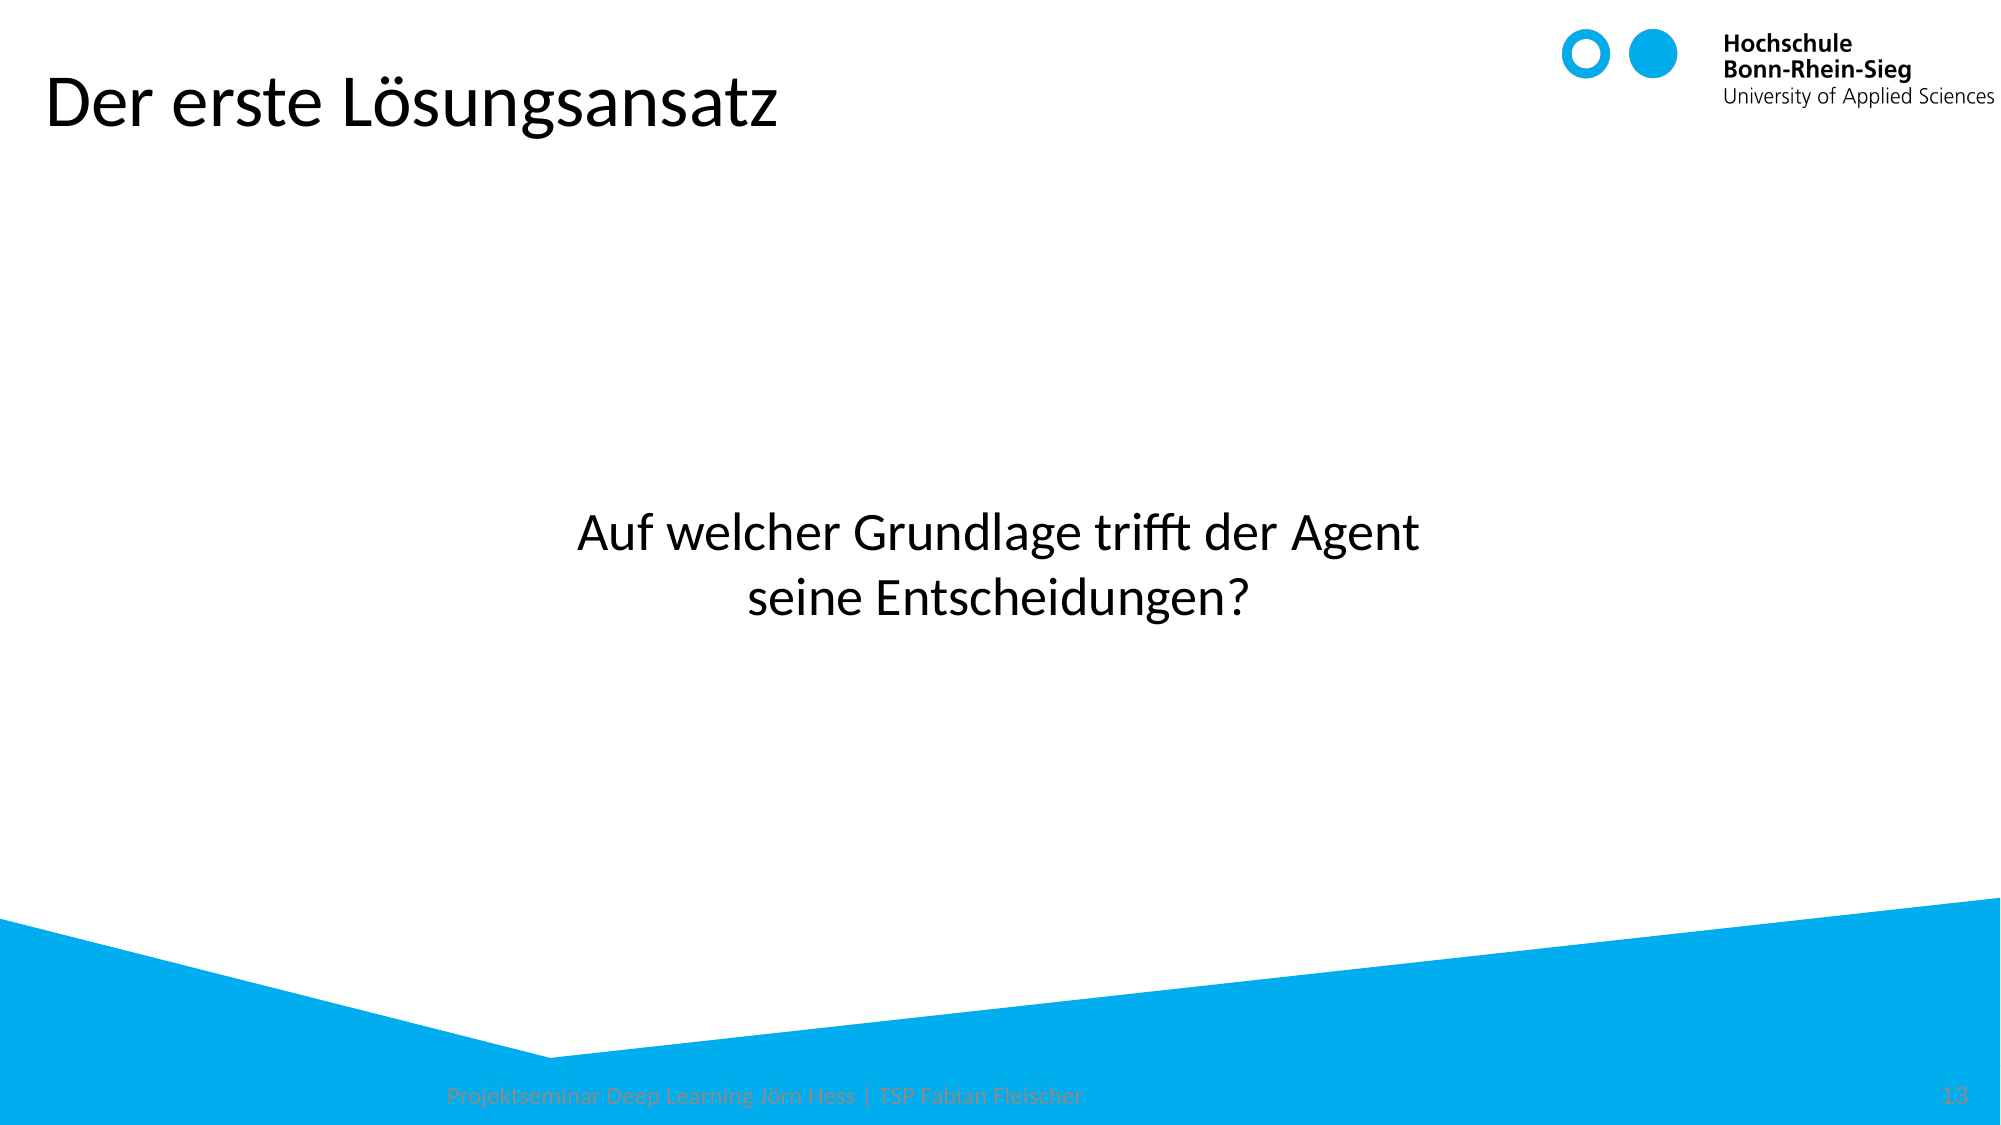

Der erste Lösungsansatz
Auf welcher Grundlage trifft der Agent seine Entscheidungen?
Projektseminar Deep Learning Jörn Hess | TSP Fabian Fleischer
13